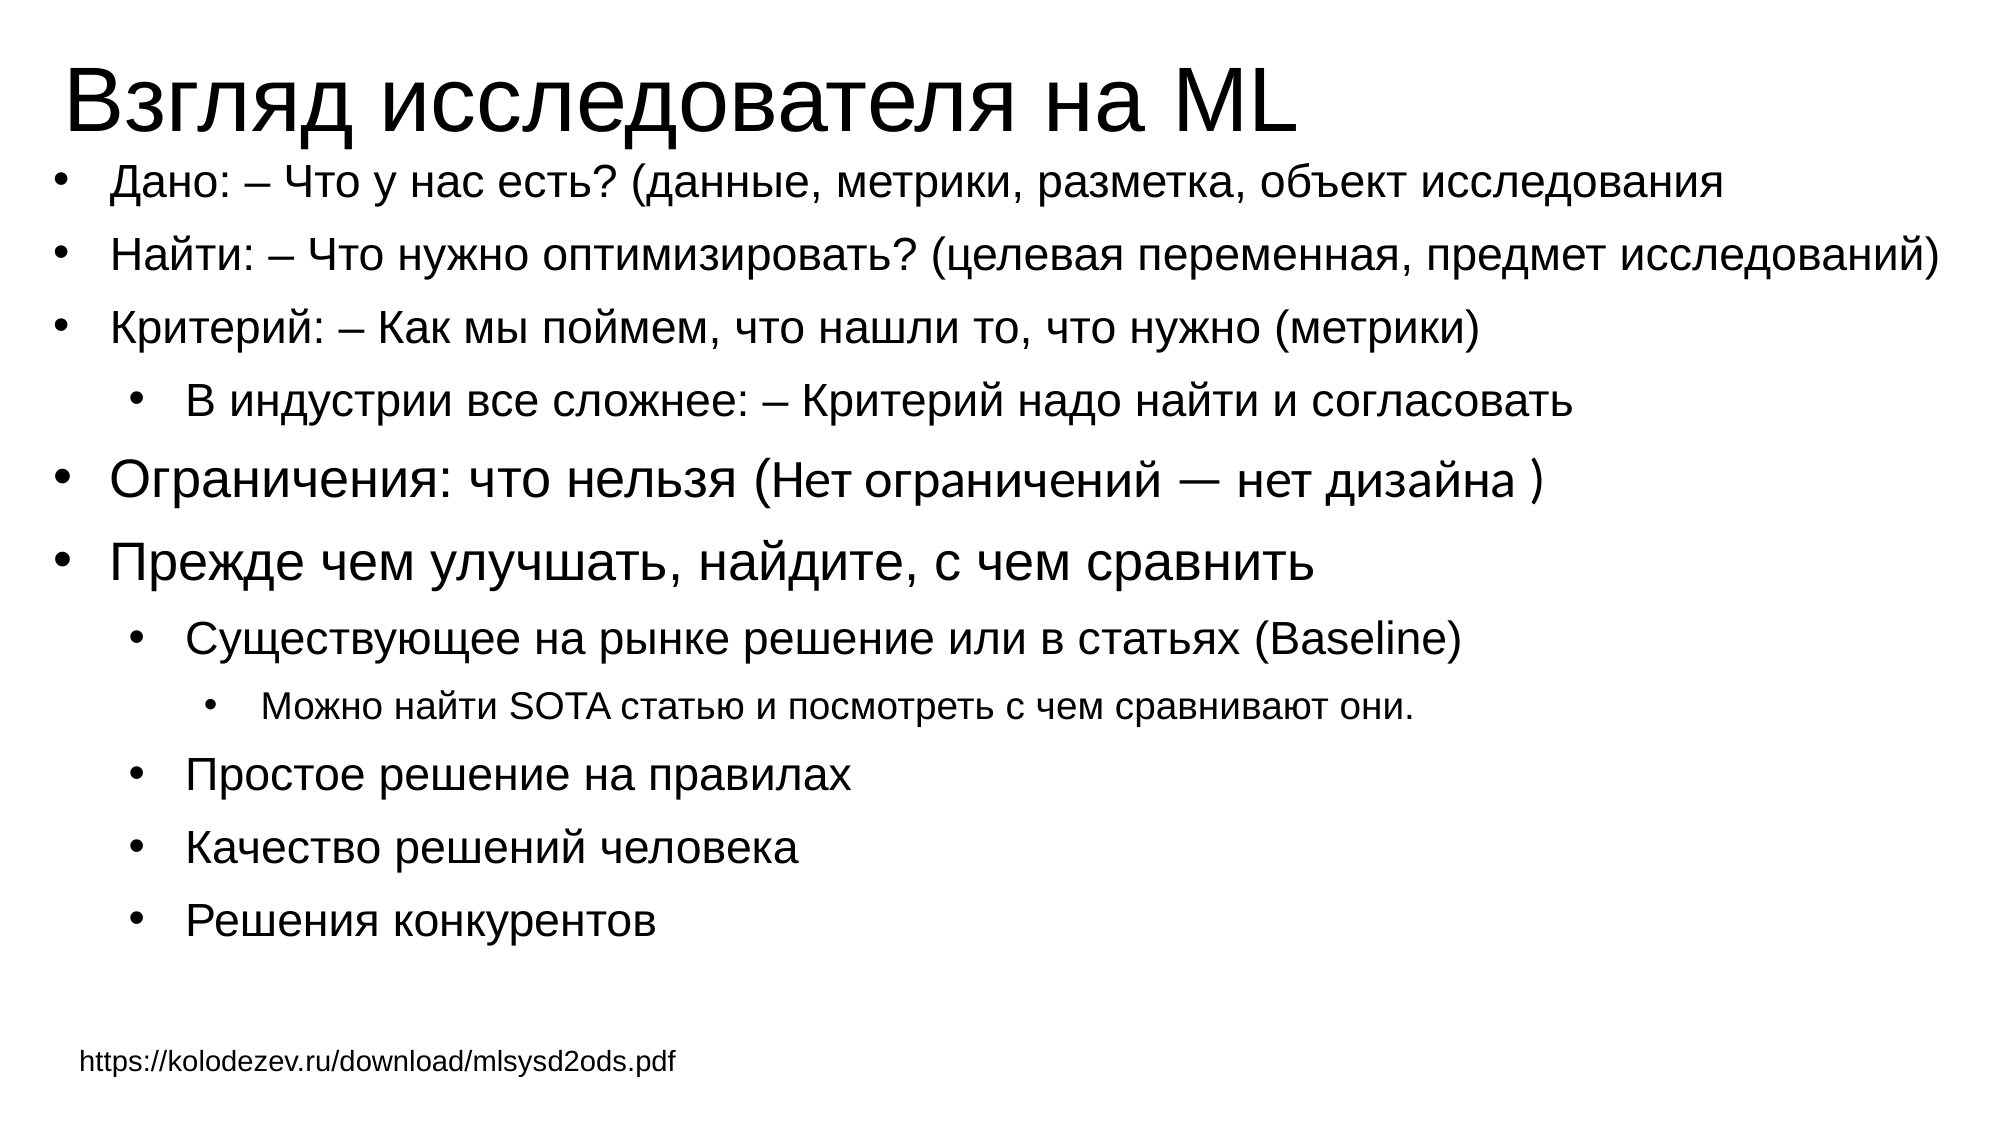

# Взгляд исследователя на ML
Дано: – Что у нас есть? (данные, метрики, разметка, объект исследования
Найти: – Что нужно оптимизировать? (целевая переменная, предмет исследований)
Критерий: – Как мы поймем, что нашли то, что нужно (метрики)
В индустрии все сложнее: – Критерий надо найти и согласовать
Ограничения: что нельзя (Нет ограничений — нет дизайна )
Прежде чем улучшать, найдите, с чем сравнить
Существующее на рынке решение или в статьях (Baseline)
Можно найти SOTA статью и посмотреть с чем сравнивают они.
Простое решение на правилах
Качество решений человека
Решения конкурентов
https://kolodezev.ru/download/mlsysd2ods.pdf